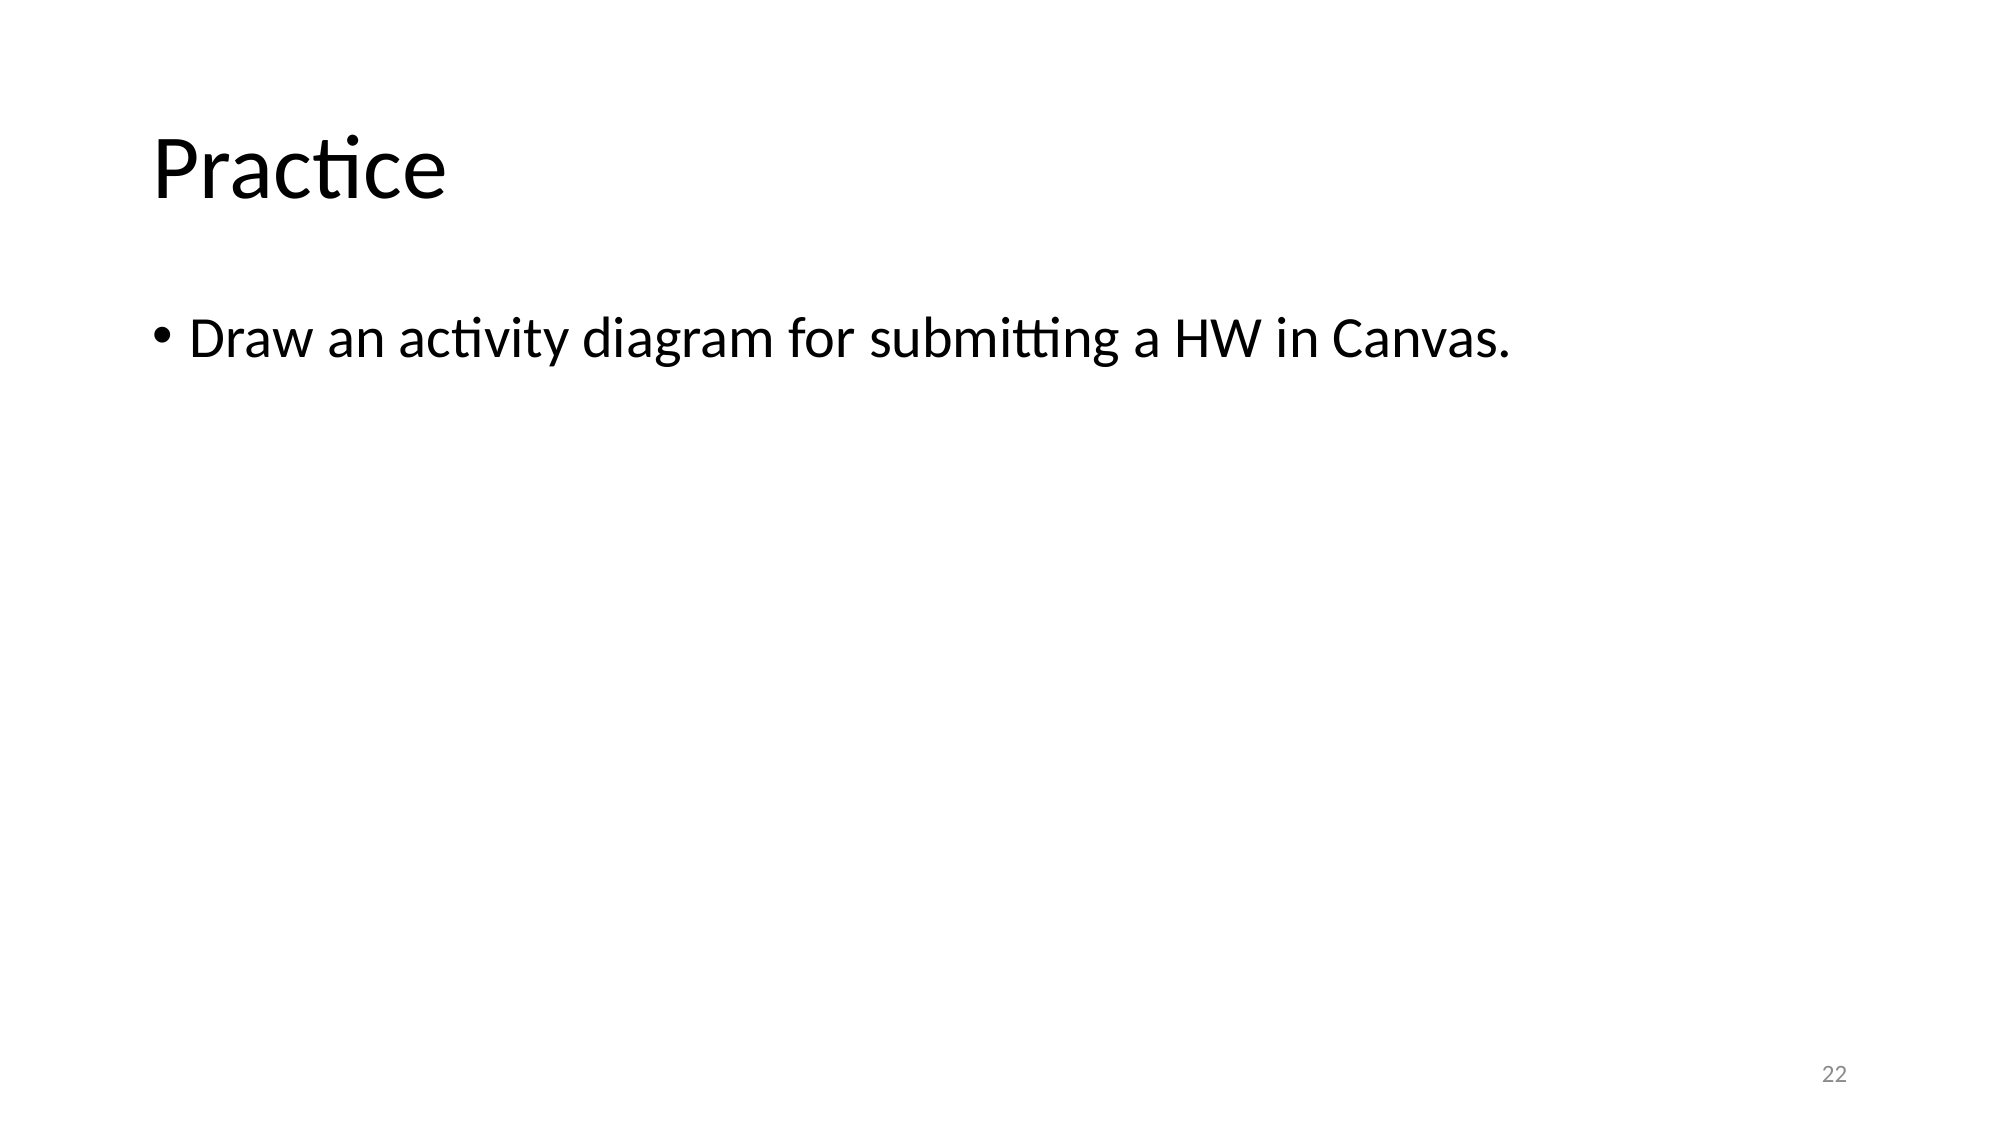

# Practice
Draw an activity diagram for submitting a HW in Canvas.
22